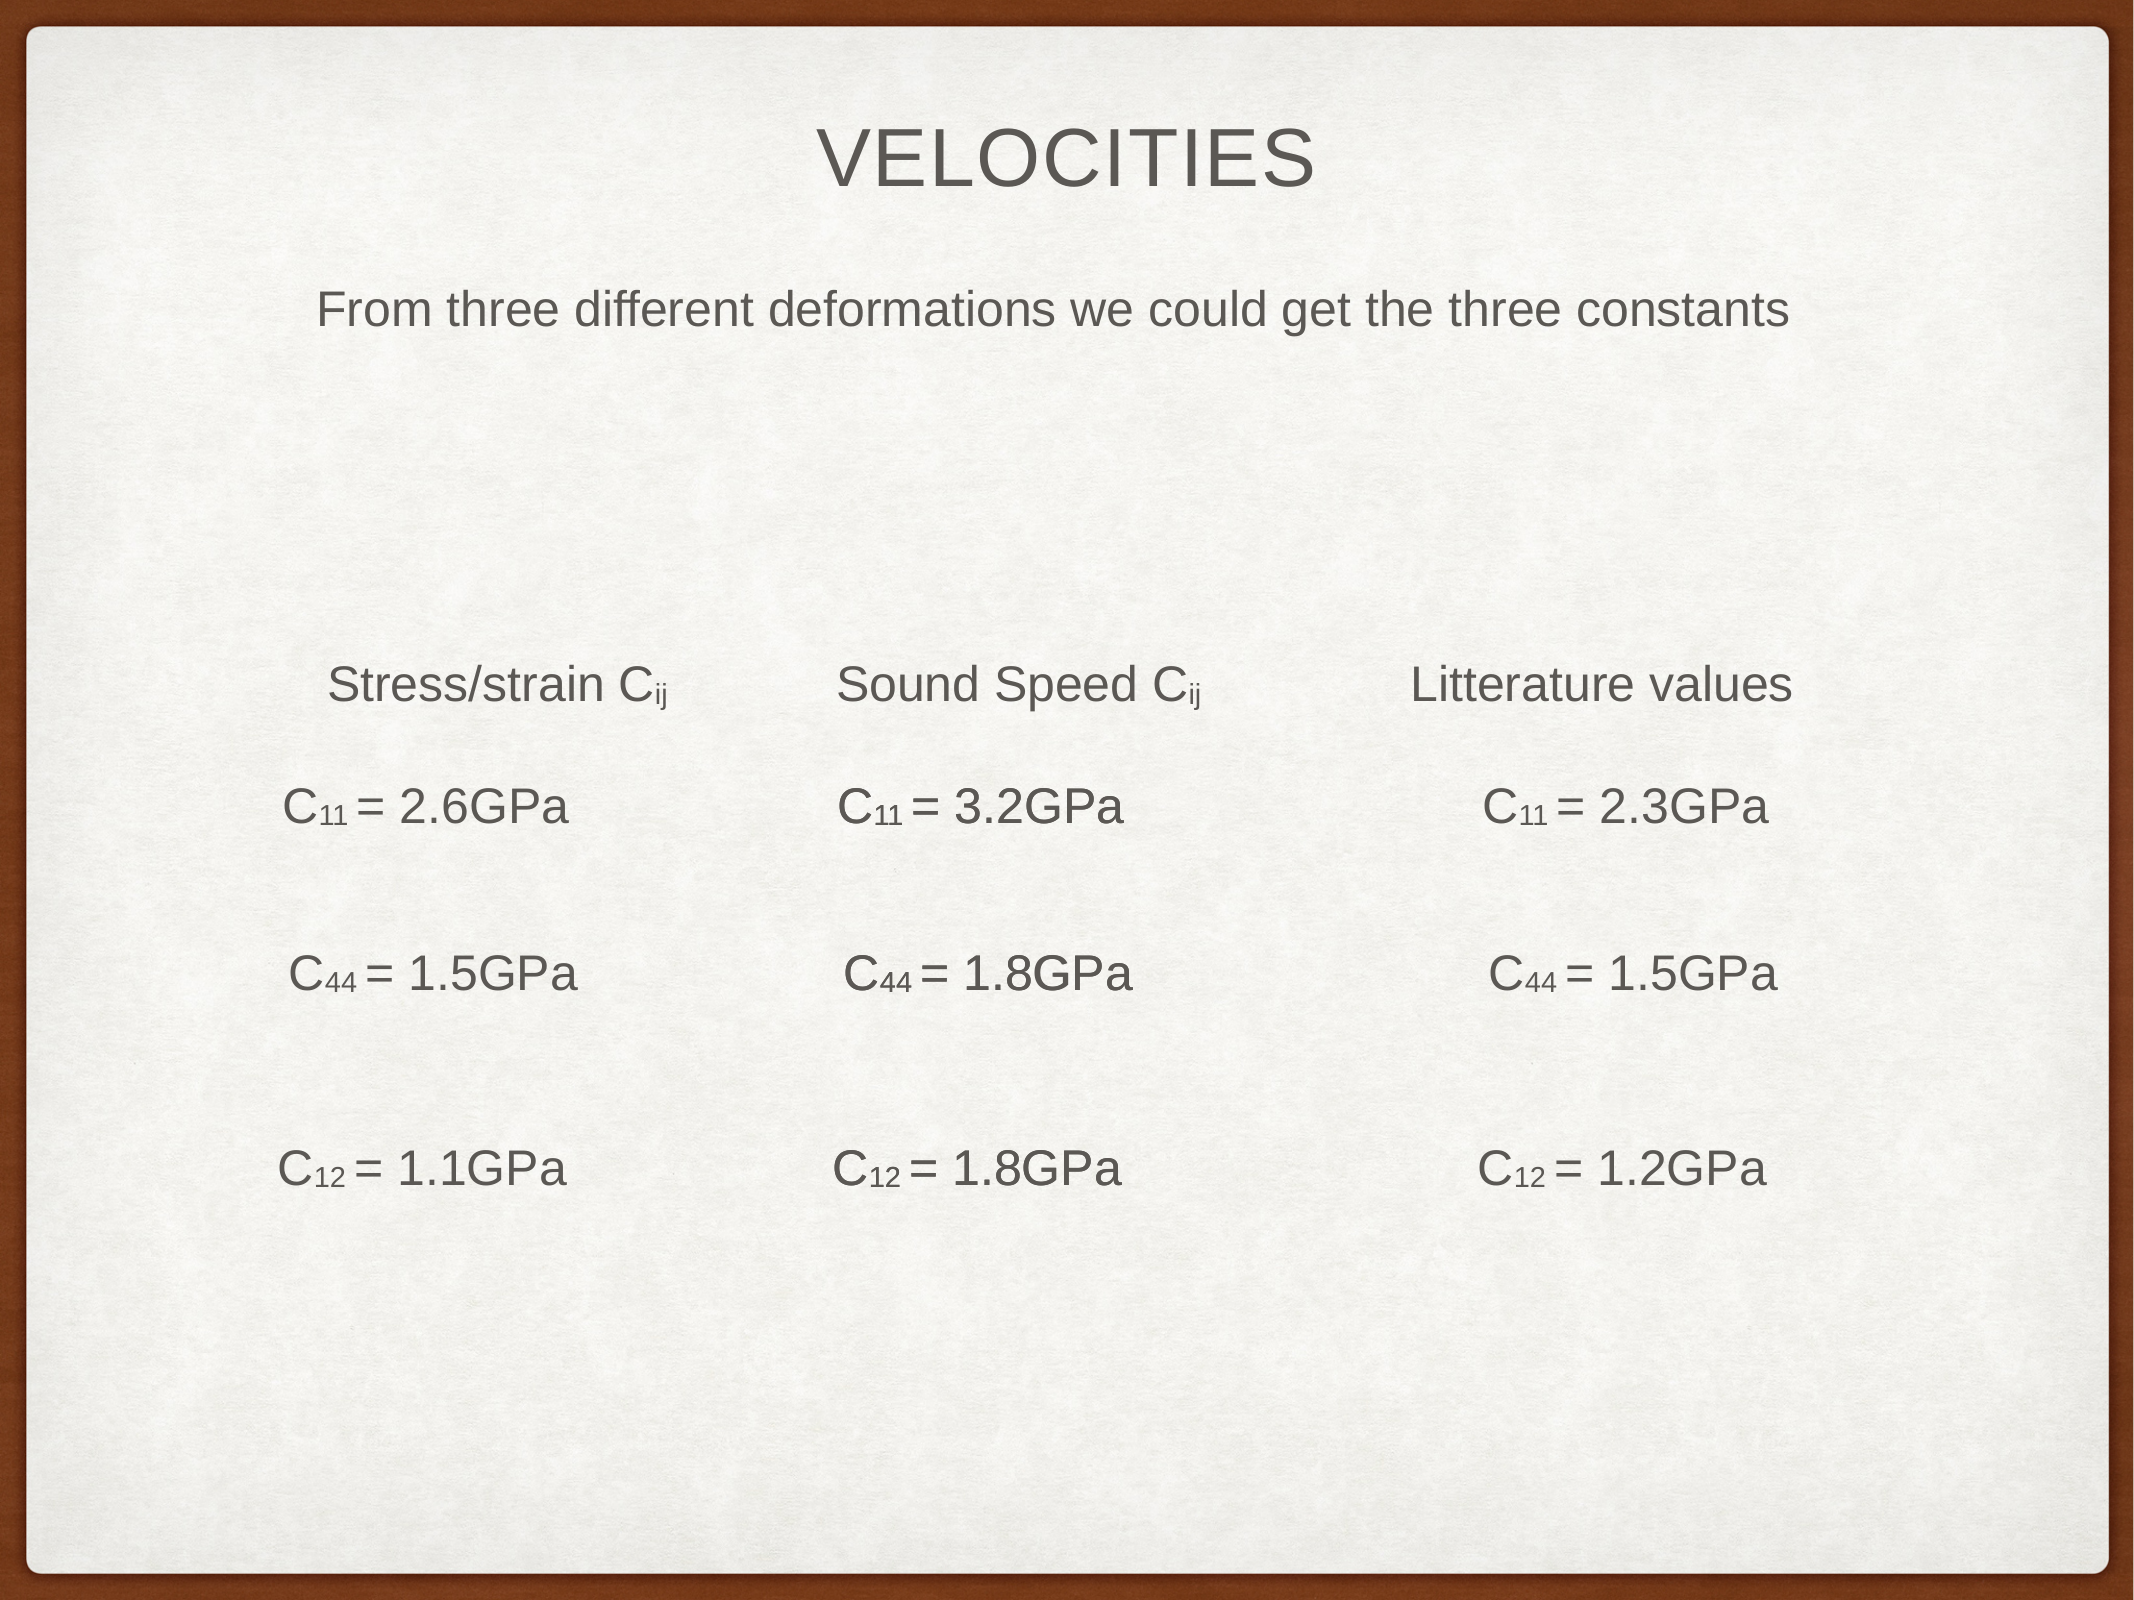

Velocities
From three different deformations we could get the three constants
Stress/strain Cij            Sound Speed Cij               Litterature values

C11 = 3.2GPa
C11 = 2.3GPa
C11 = 2.6GPa
C11 = 3.2GPa

C44 = 1.8GPa
C44 = 1.5GPa
C44 = 1.5GPa
C44 = 1.8GPa

C12 = 1.8GPa
C12 = 1.2GPa
C12 = 1.1GPa
C12 = 1.8GPa